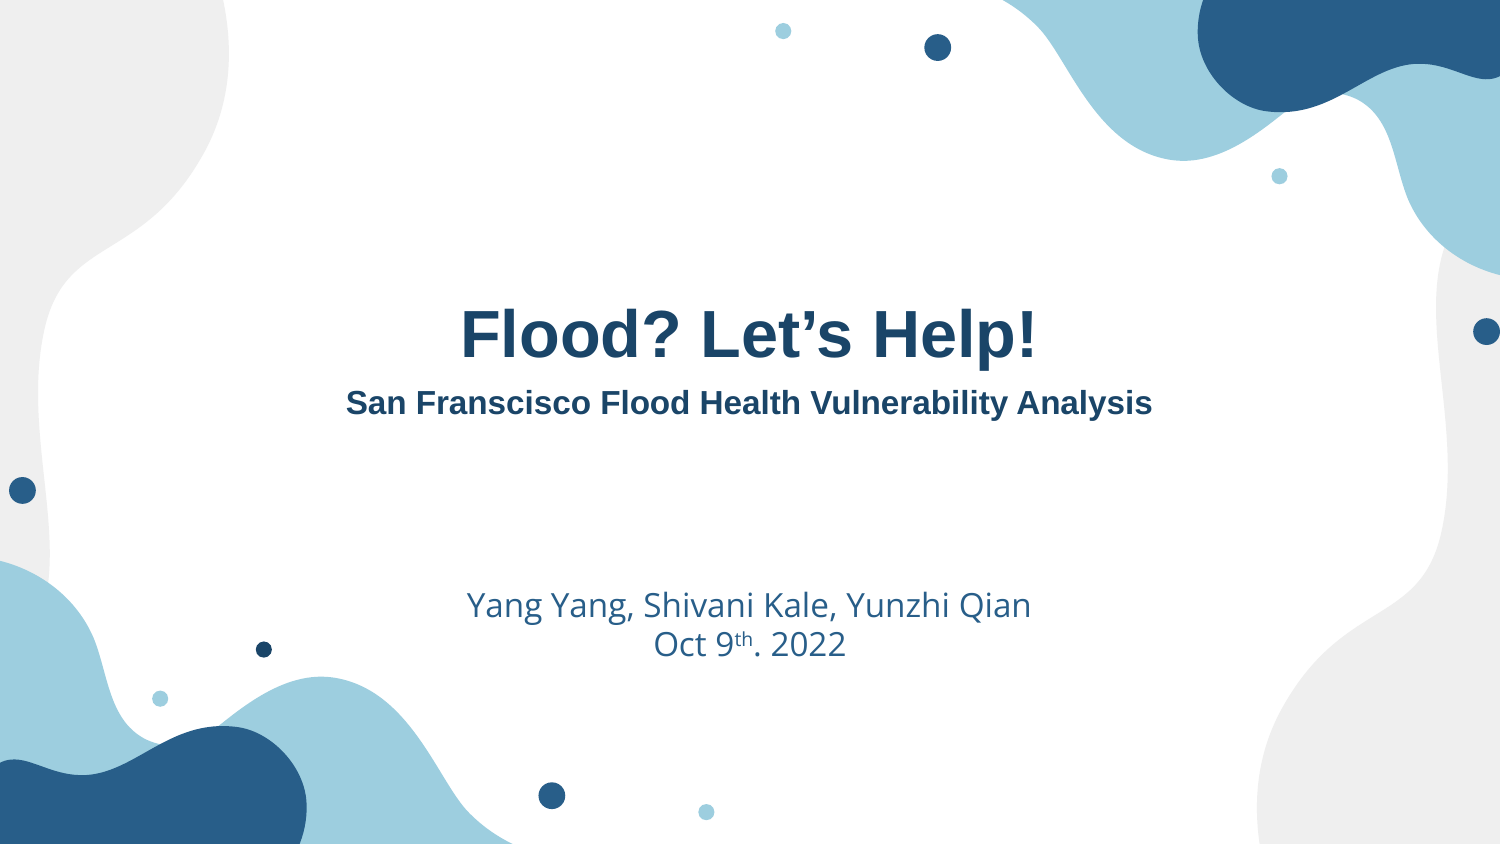

# Flood? Let’s Help! San Franscisco Flood Health Vulnerability Analysis
Yang Yang, Shivani Kale, Yunzhi Qian
Oct 9th. 2022